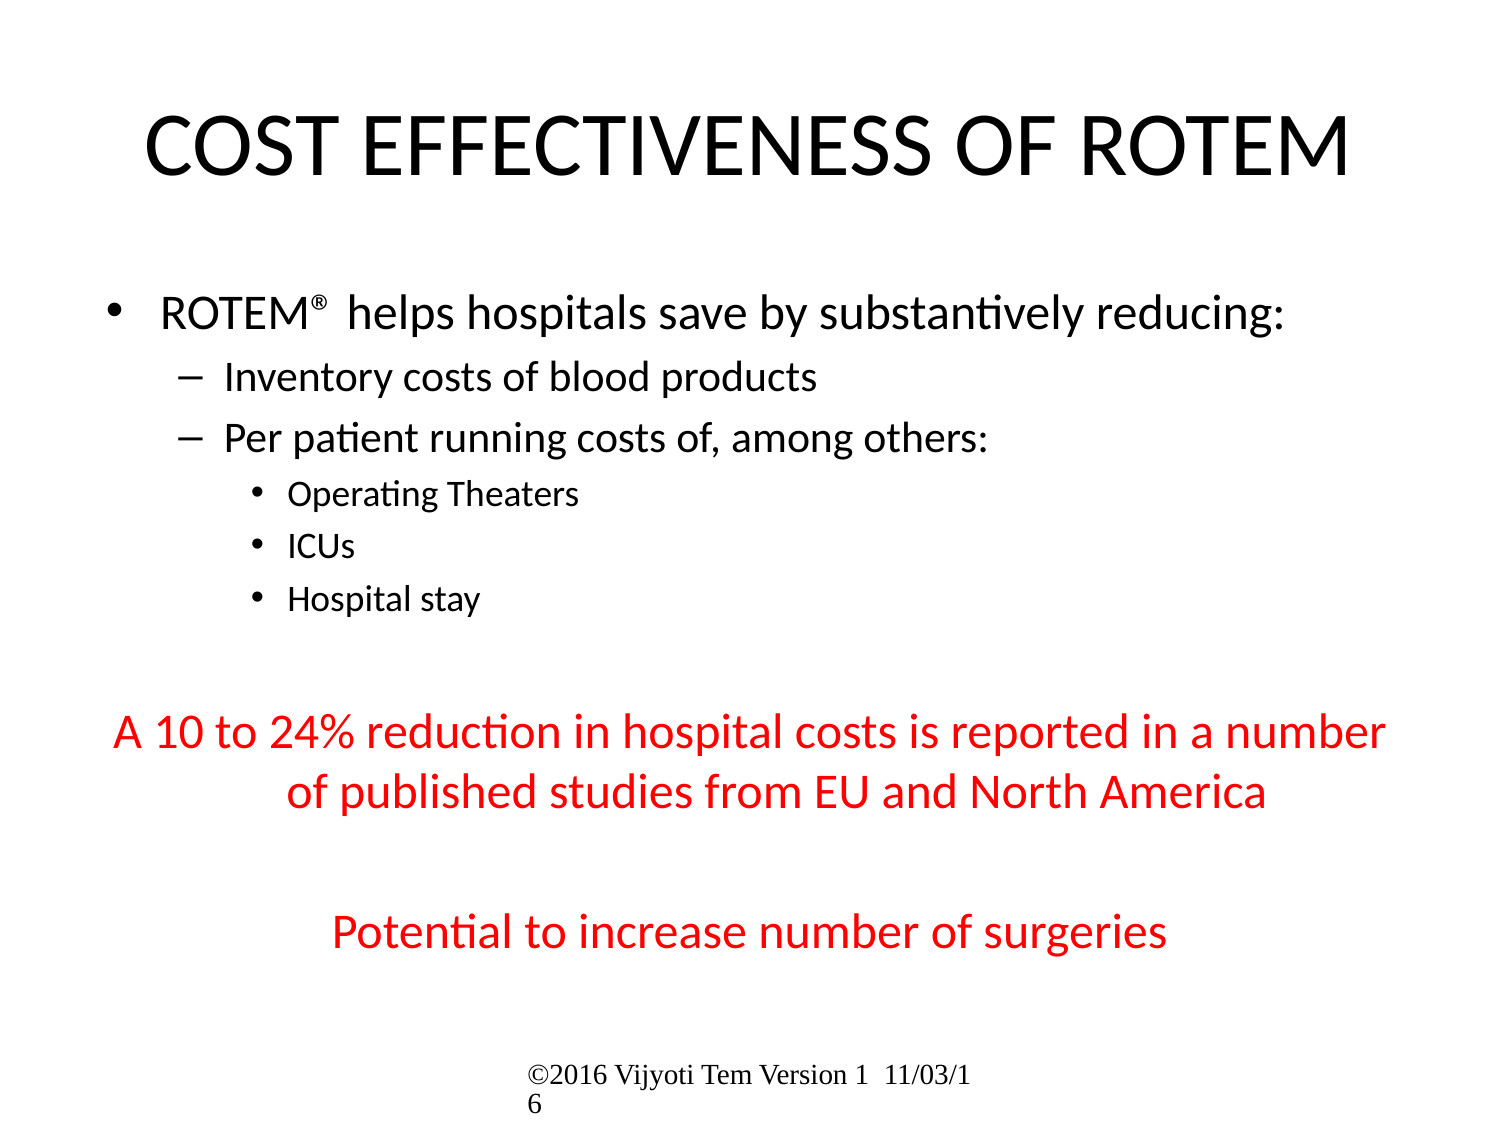

# COST EFFECTIVENESS OF ROTEM
ROTEM® helps hospitals save by substantively reducing:
Inventory costs of blood products
Per patient running costs of, among others:
Operating Theaters
ICUs
Hospital stay

A 10 to 24% reduction in hospital costs is reported in a number of published studies from EU and North America

Potential to increase number of surgeries
©2016 Vijyoti Tem Version 1  11/03/16